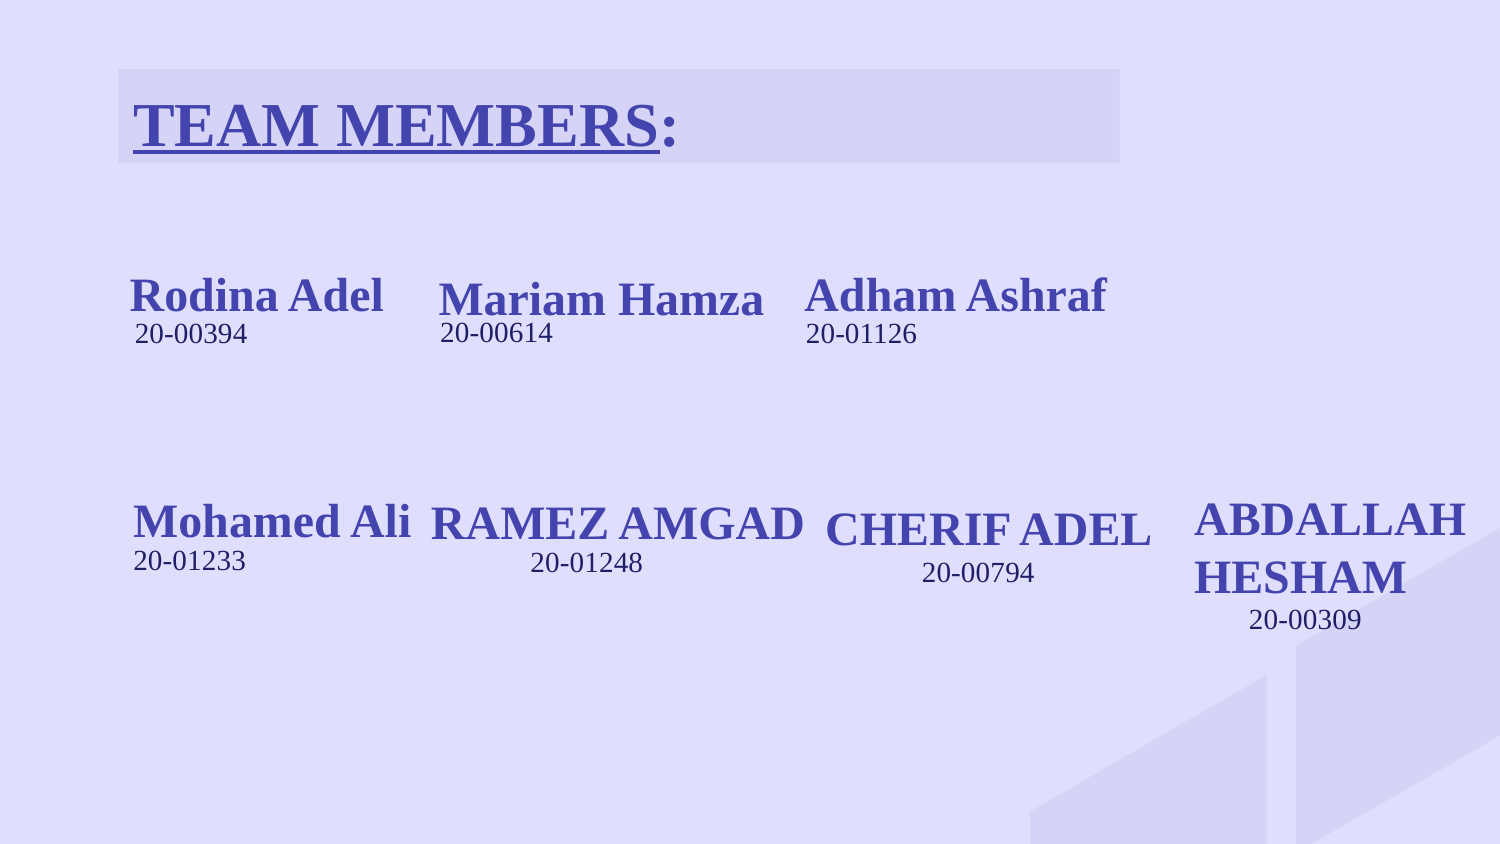

TEAM MEMBERS:
# Rodina Adel
Adham Ashraf
Mariam Hamza
20-00614
20-00394
20-01126
ABDALLAH HESHAM
Mohamed Ali
RAMEZ AMGAD
CHERIF ADEL
20-01233
20-01248
20-00794
20-00309